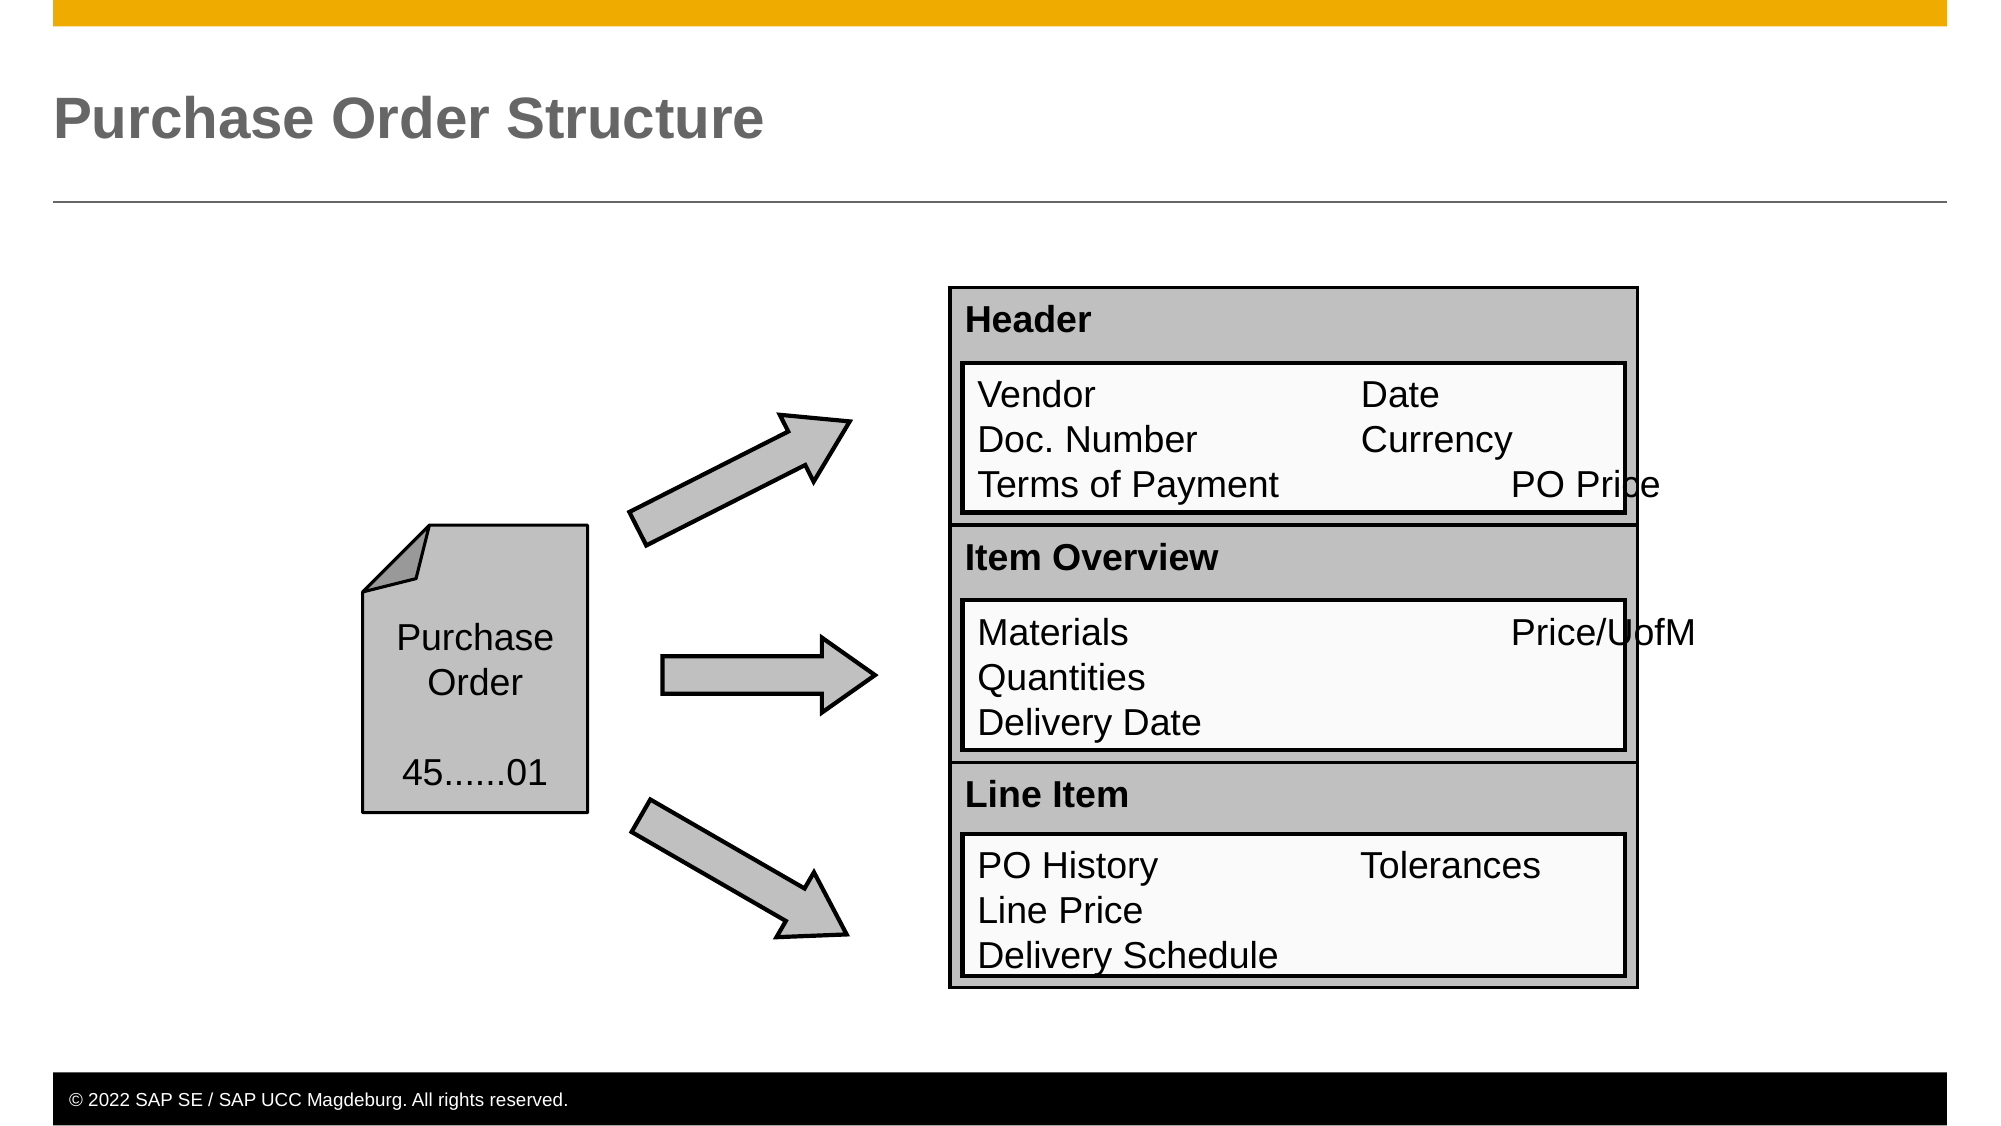

# Purchase Order Structure
Header
Vendor		        Date
Doc. Number	        Currency
Terms of Payment	        PO Price
Item Overview
Materials		        Price/UofM
Quantities
Delivery Date
Line Item
PO History	        Tolerances
Line Price
Delivery Schedule

Purchase
Order

45......01